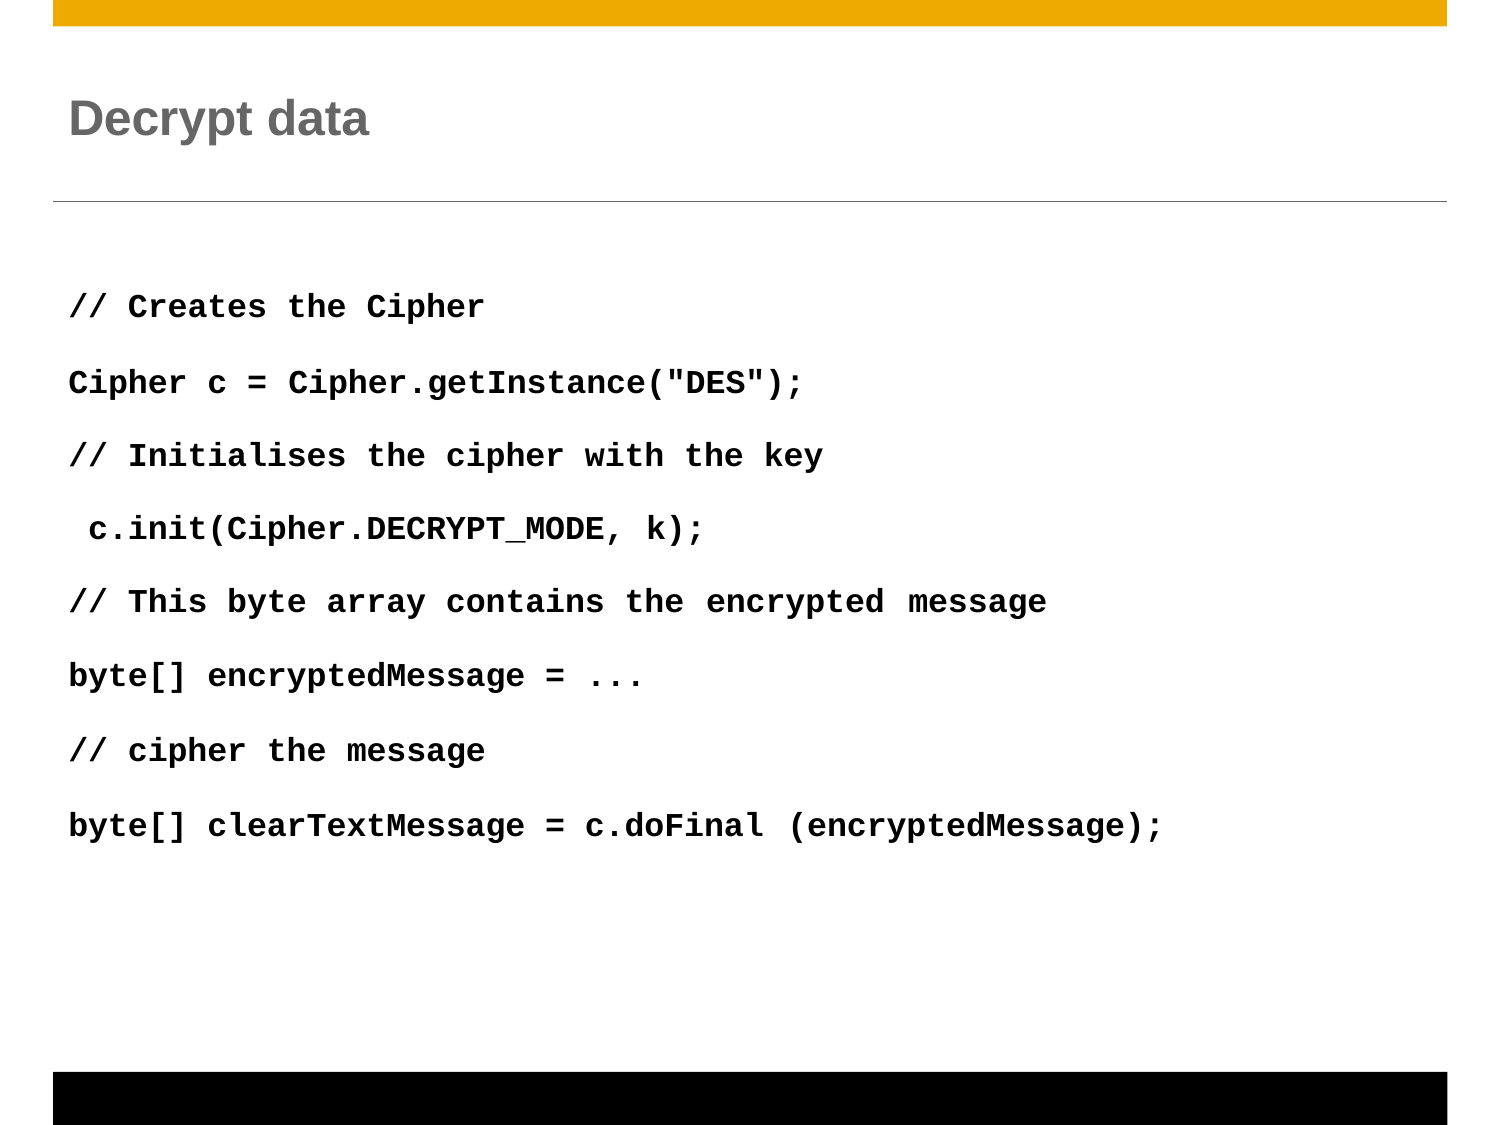

# Decrypt data

// Creates the Cipher

Cipher c = Cipher.getInstance("DES");
// Initialises the cipher with the key  c.init(Cipher.DECRYPT_MODE, k);
// This byte array contains the encrypted
message
byte[] encryptedMessage = ...

// cipher the message

byte[] clearTextMessage = c.doFinal (encryptedMessage);

©  2011 SAP AG. All rights reserved.